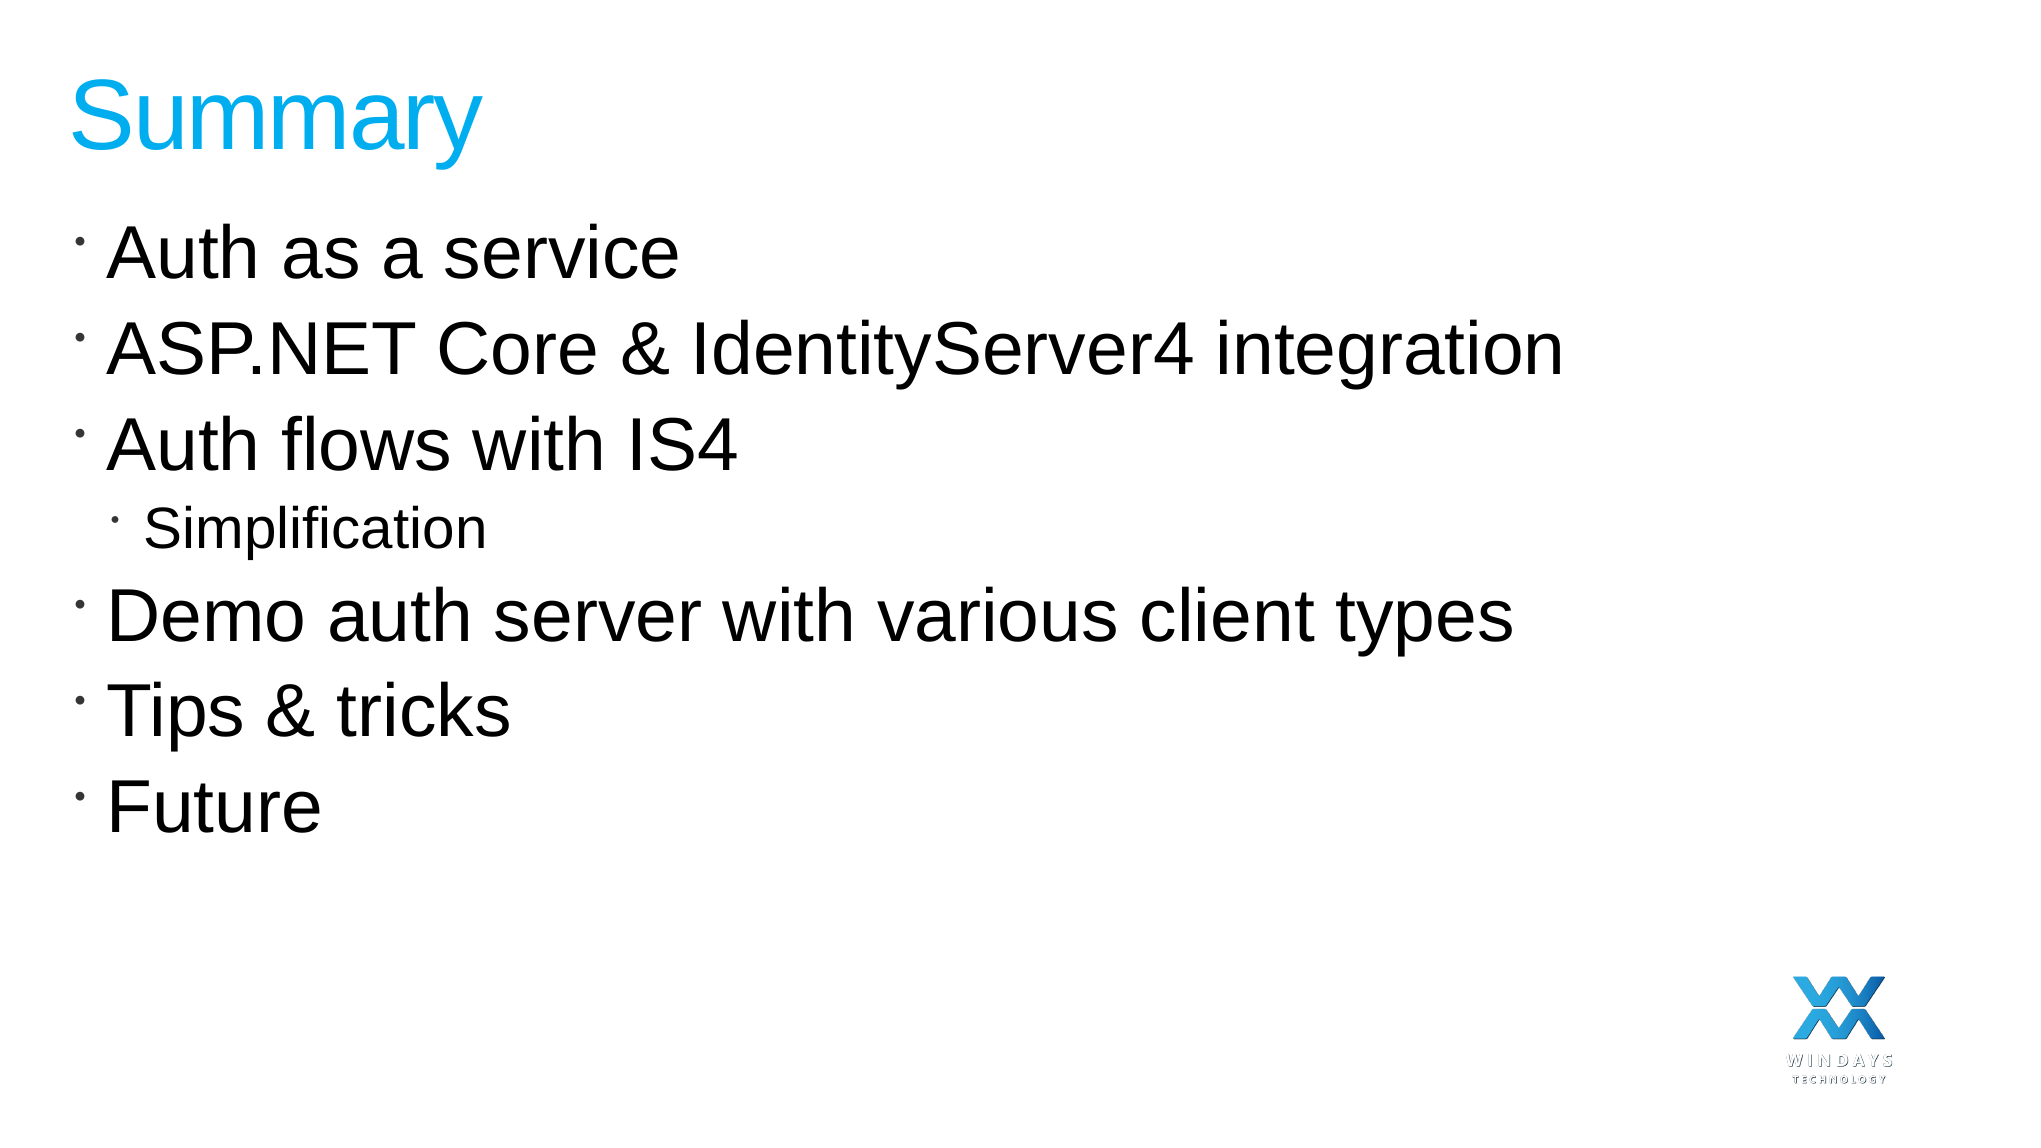

# Summary
Auth as a service
ASP.NET Core & IdentityServer4 integration
Auth flows with IS4
Simplification
Demo auth server with various client types
Tips & tricks
Future